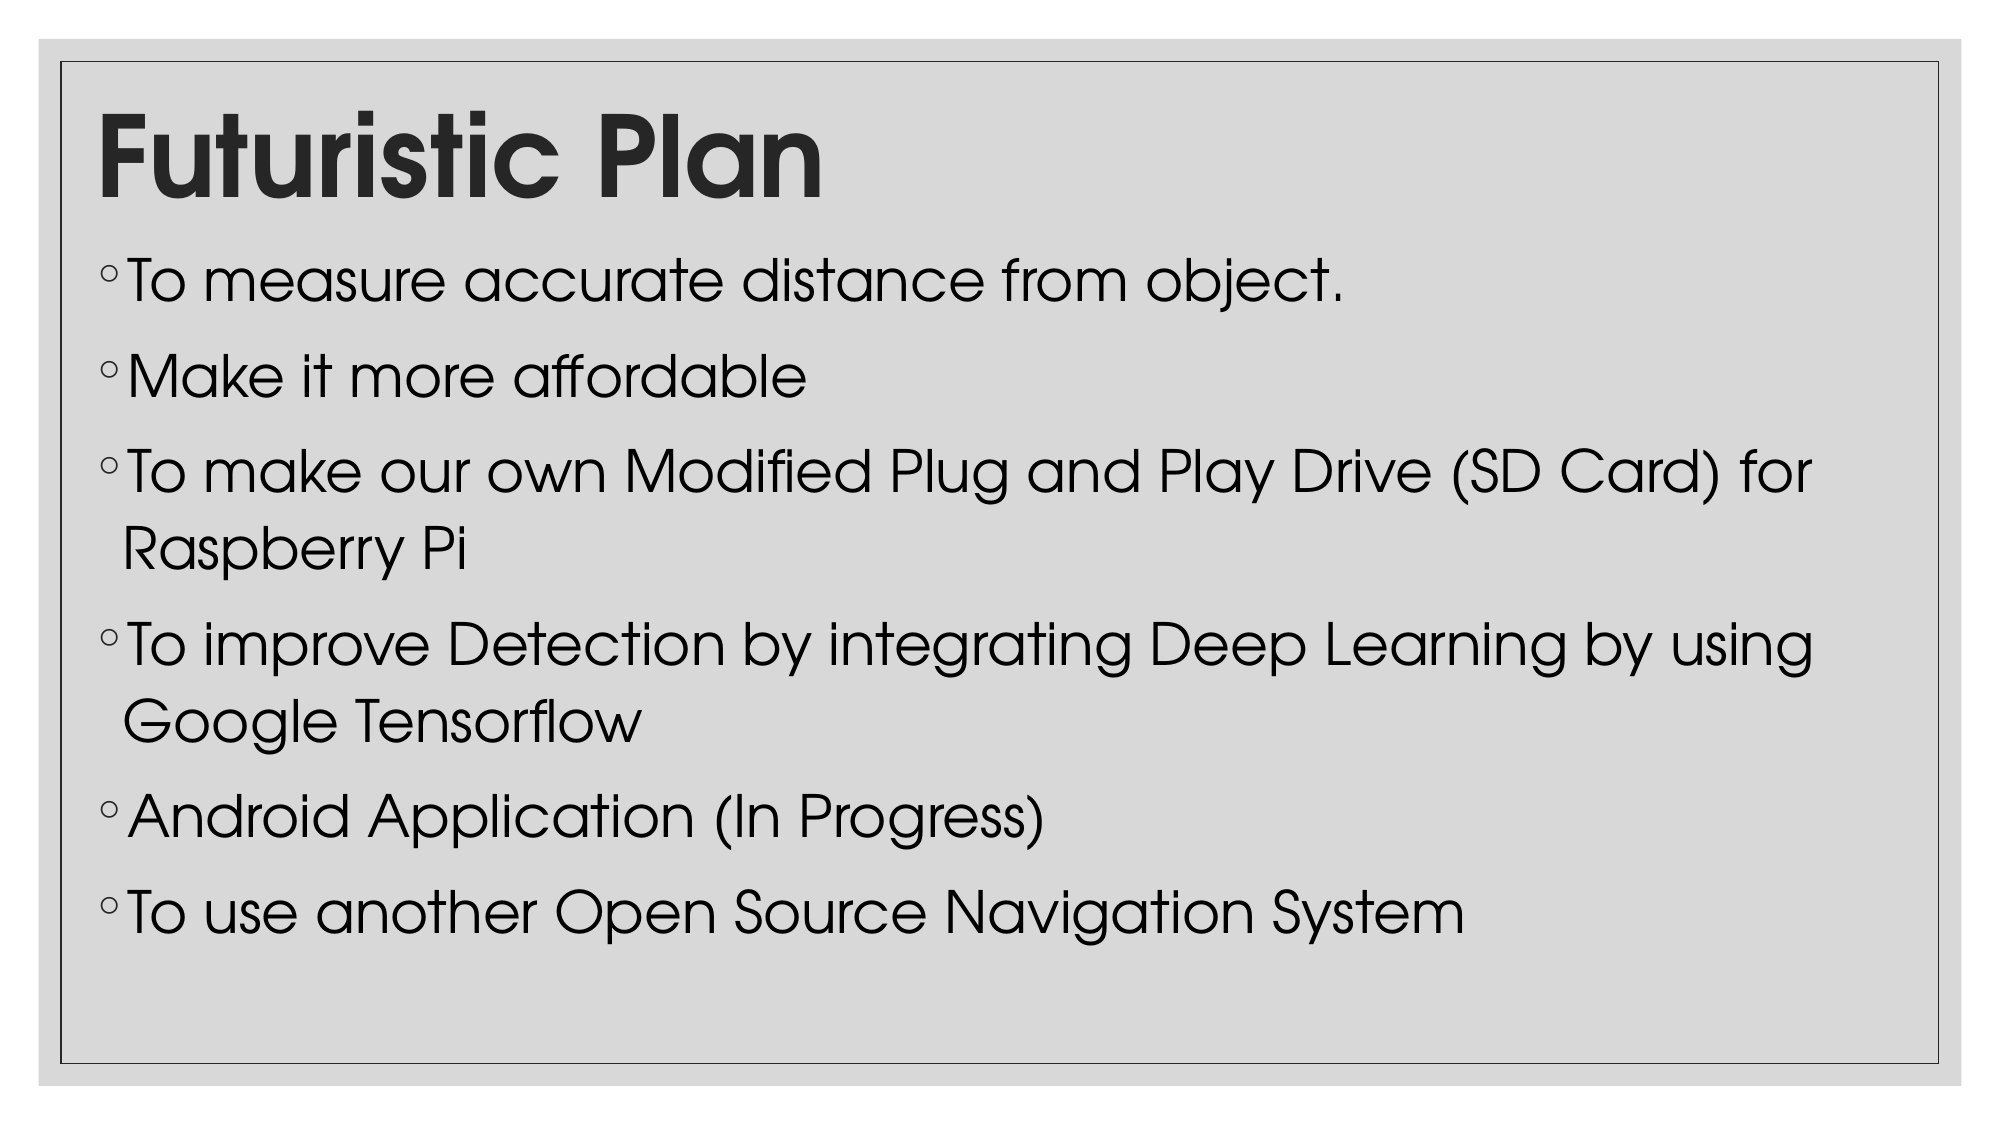

# Futuristic Plan
To measure accurate distance from object.
Make it more affordable
To make our own Modified Plug and Play Drive (SD Card) for Raspberry Pi
To improve Detection by integrating Deep Learning by using Google Tensorflow
Android Application (In Progress)
To use another Open Source Navigation System